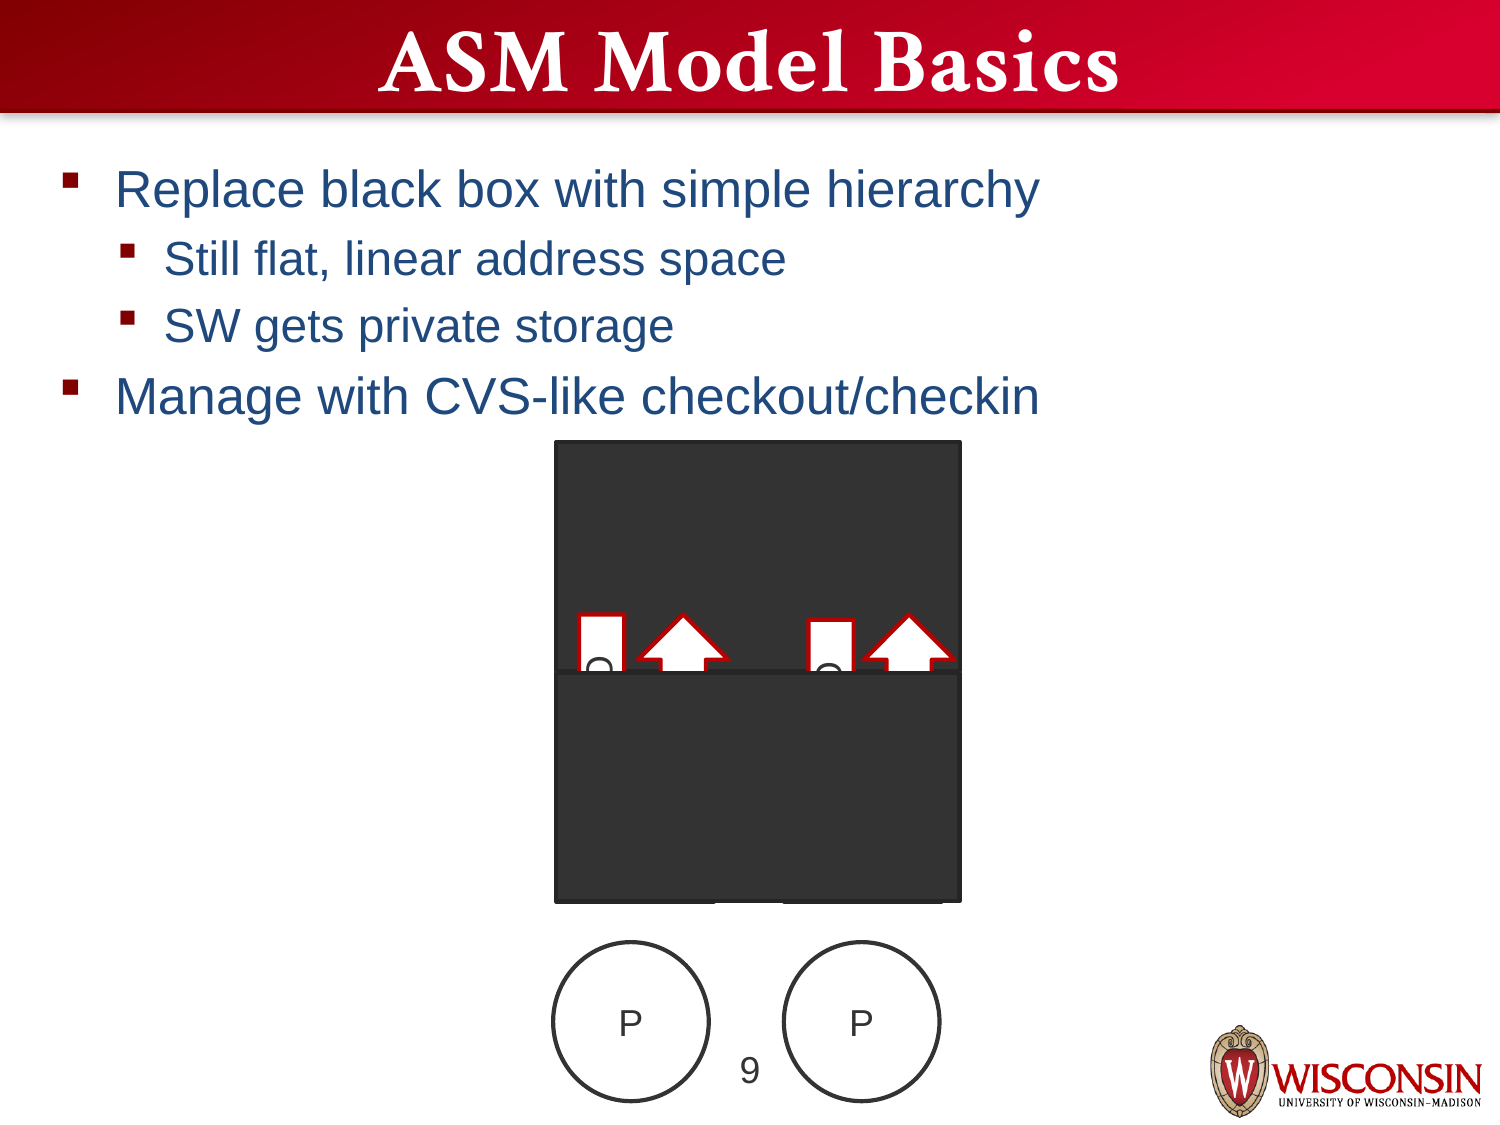

# ASM Model Basics
Replace black box with simple hierarchy
Still flat, linear address space
SW gets private storage
Manage with CVS-like checkout/checkin

CO
CI
CI
CO

P
P